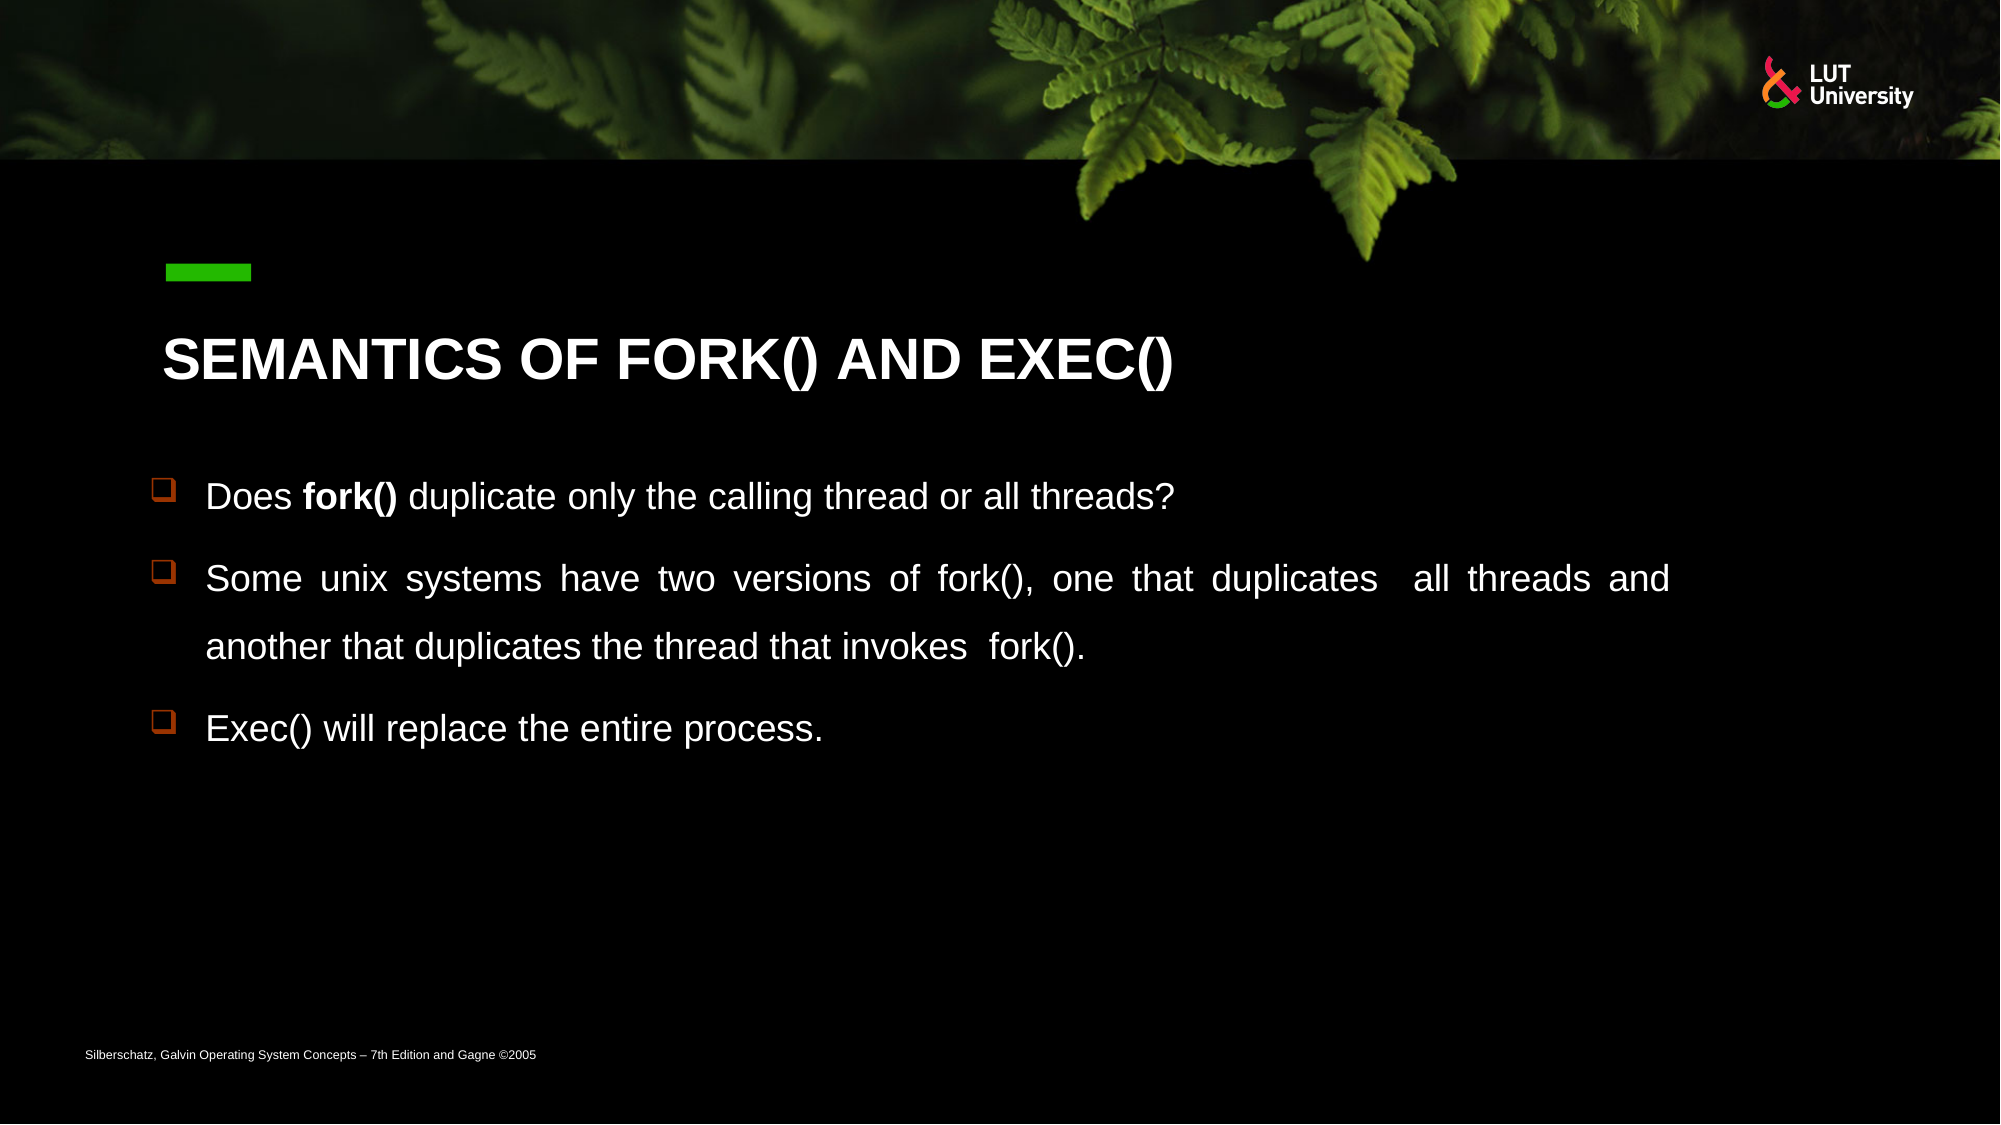

# Semantics of fork() and exec()
Does fork() duplicate only the calling thread or all threads?
Some unix systems have two versions of fork(), one that duplicates  all threads and another that duplicates the thread that invokes  fork().
Exec() will replace the entire process.
Silberschatz, Galvin Operating System Concepts – 7th Edition and Gagne ©2005